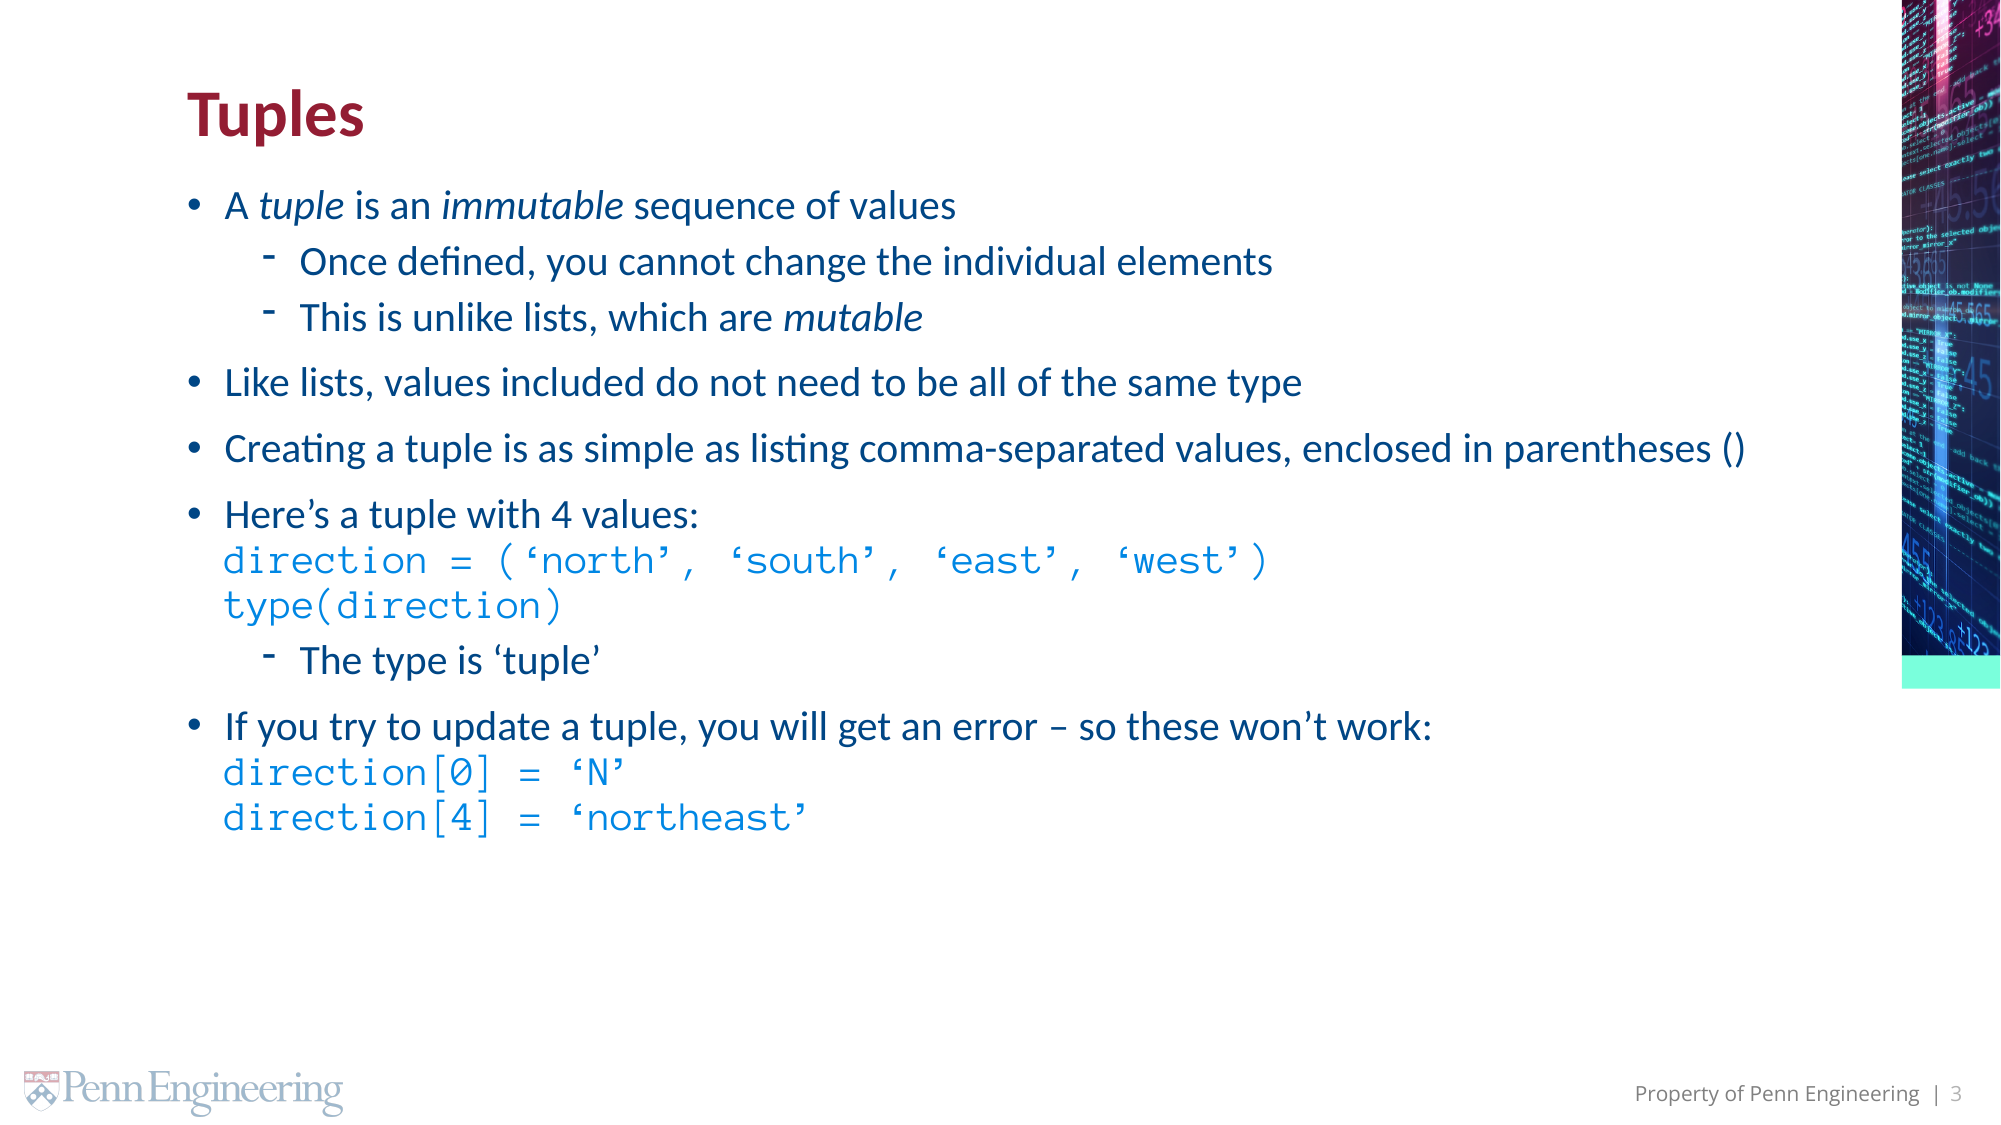

# Tuples
A tuple is an immutable sequence of values
Once defined, you cannot change the individual elements
This is unlike lists, which are mutable
Like lists, values included do not need to be all of the same type
Creating a tuple is as simple as listing comma-separated values, enclosed in parentheses ()
Here’s a tuple with 4 values:
direction = (‘north’, ‘south’, ‘east’, ‘west’)
type(direction)
The type is ‘tuple’
If you try to update a tuple, you will get an error – so these won’t work:
direction[0] = ‘N’
direction[4] = ‘northeast’

3